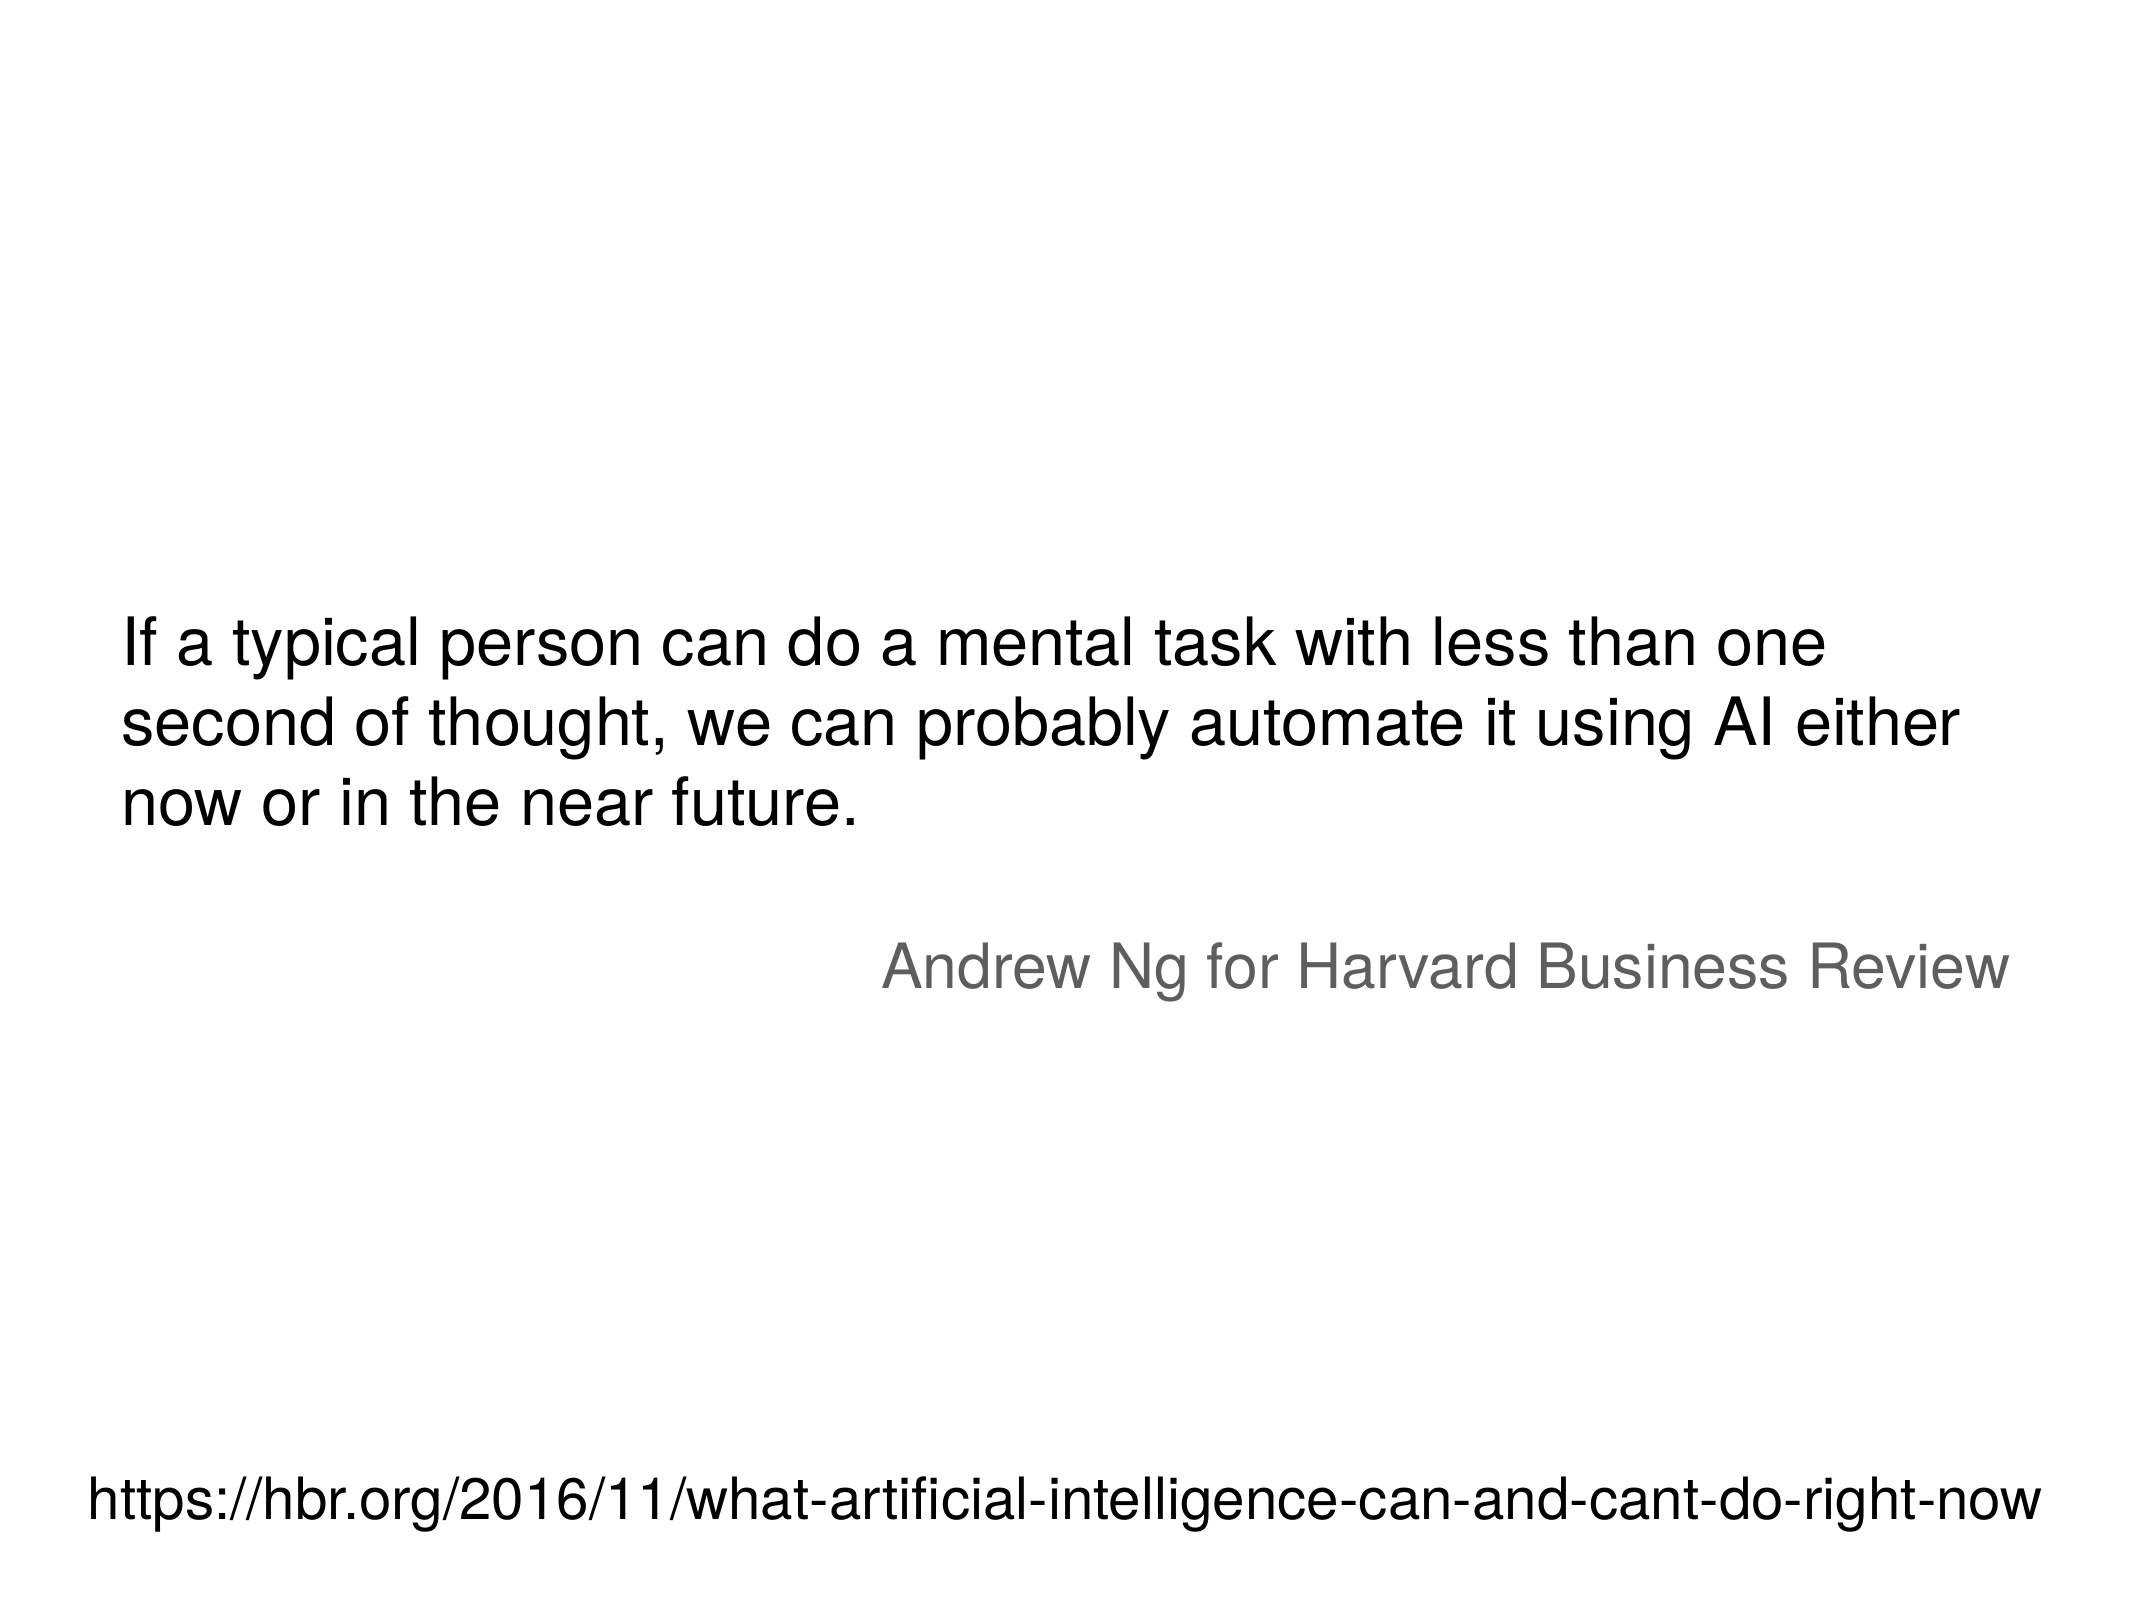

If a typical person can do a mental task with less than one second of thought, we can probably automate it using AI either now or in the near future.
Andrew Ng for Harvard Business Review
https://hbr.org/2016/11/what-artificial-intelligence-can-and-cant-do-right-now